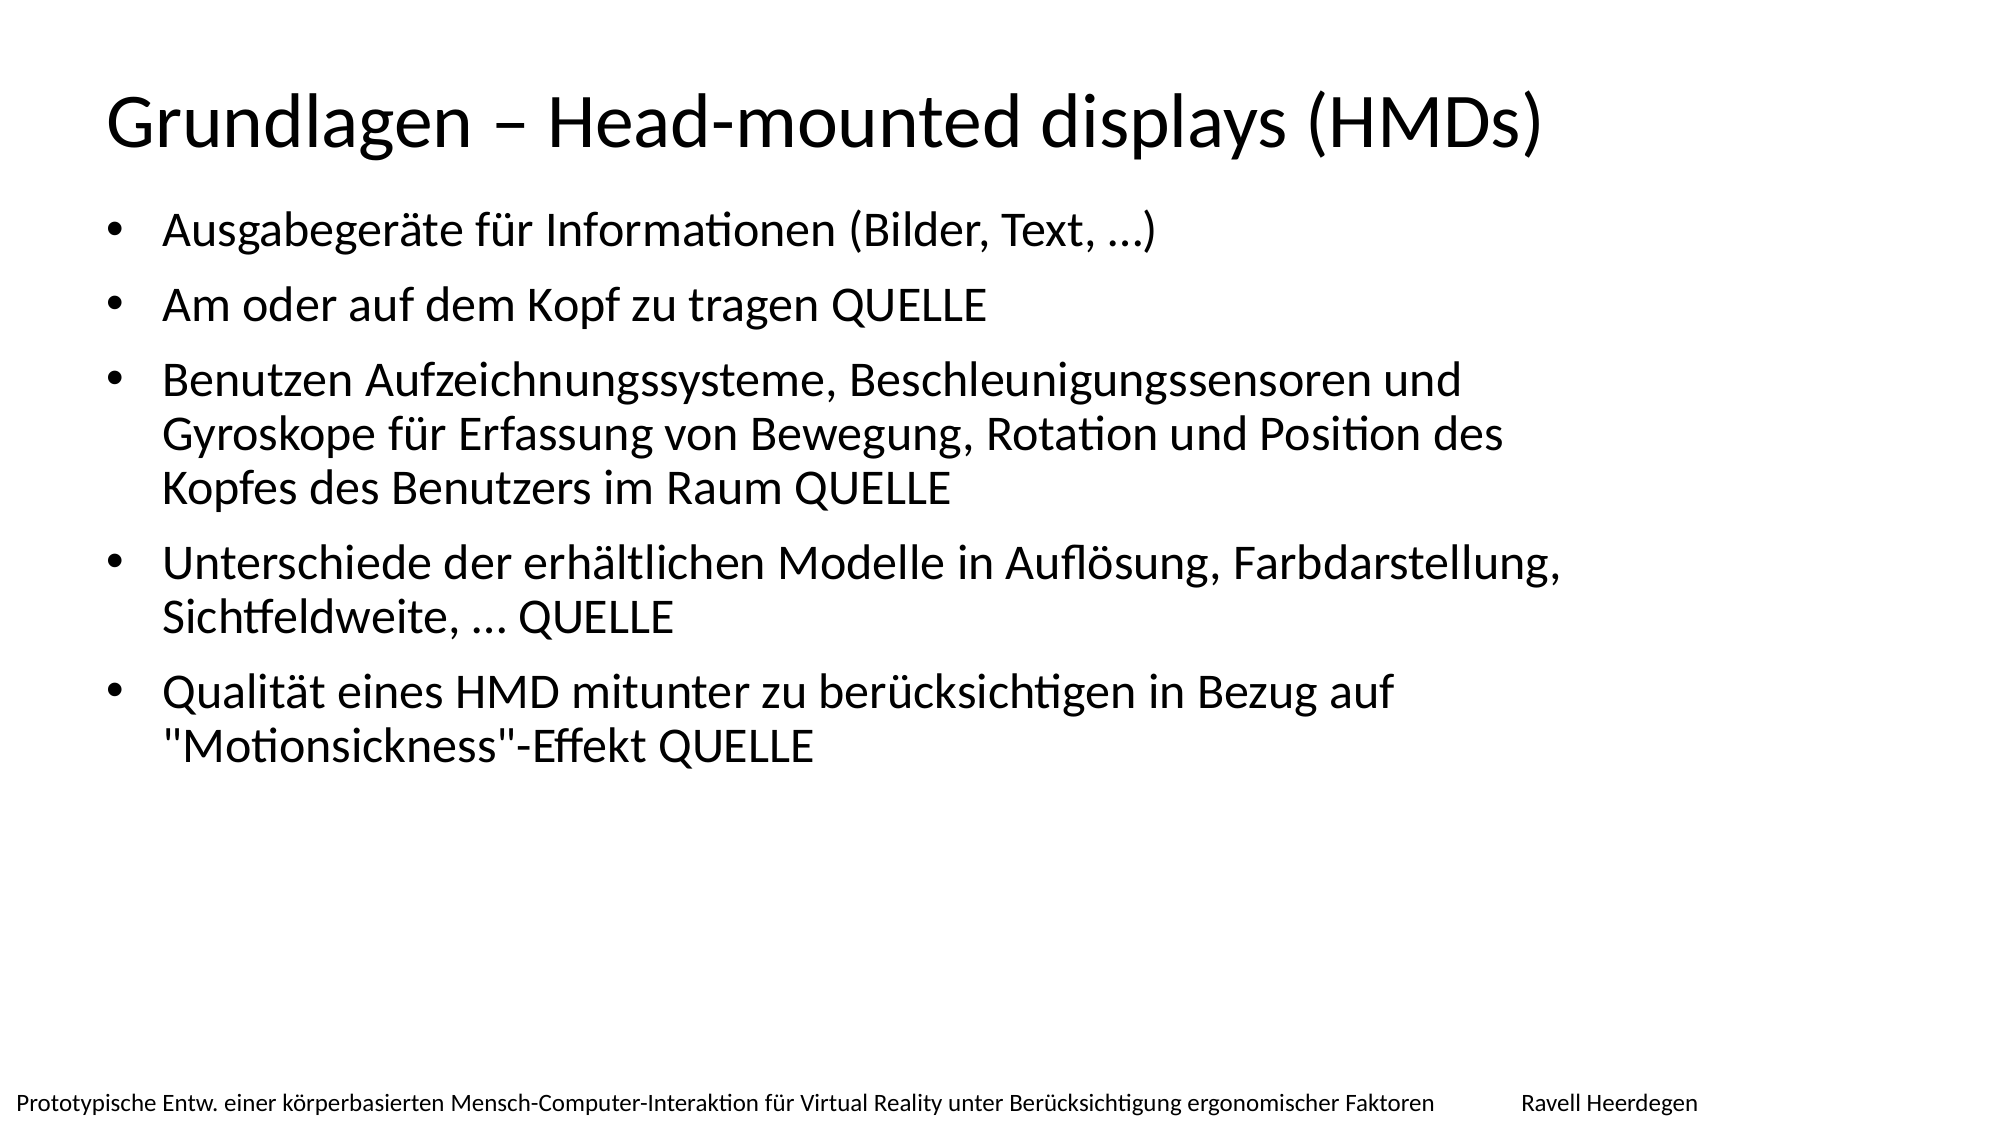

# Grundlagen – Head-mounted displays (HMDs)
Ausgabegeräte für Informationen (Bilder, Text, …)
Am oder auf dem Kopf zu tragen QUELLE
Benutzen Aufzeichnungssysteme, Beschleunigungssensoren und Gyroskope für Erfassung von Bewegung, Rotation und Position des Kopfes des Benutzers im Raum QUELLE
Unterschiede der erhältlichen Modelle in Auflösung, Farbdarstellung, Sichtfeldweite, … QUELLE
Qualität eines HMD mitunter zu berücksichtigen in Bezug auf
"Motionsickness"-Effekt QUELLE

Ravell Heerdegen
Prototypische Entw. einer körperbasierten Mensch-Computer-Interaktion für Virtual Reality unter Berücksichtigung ergonomischer Faktoren